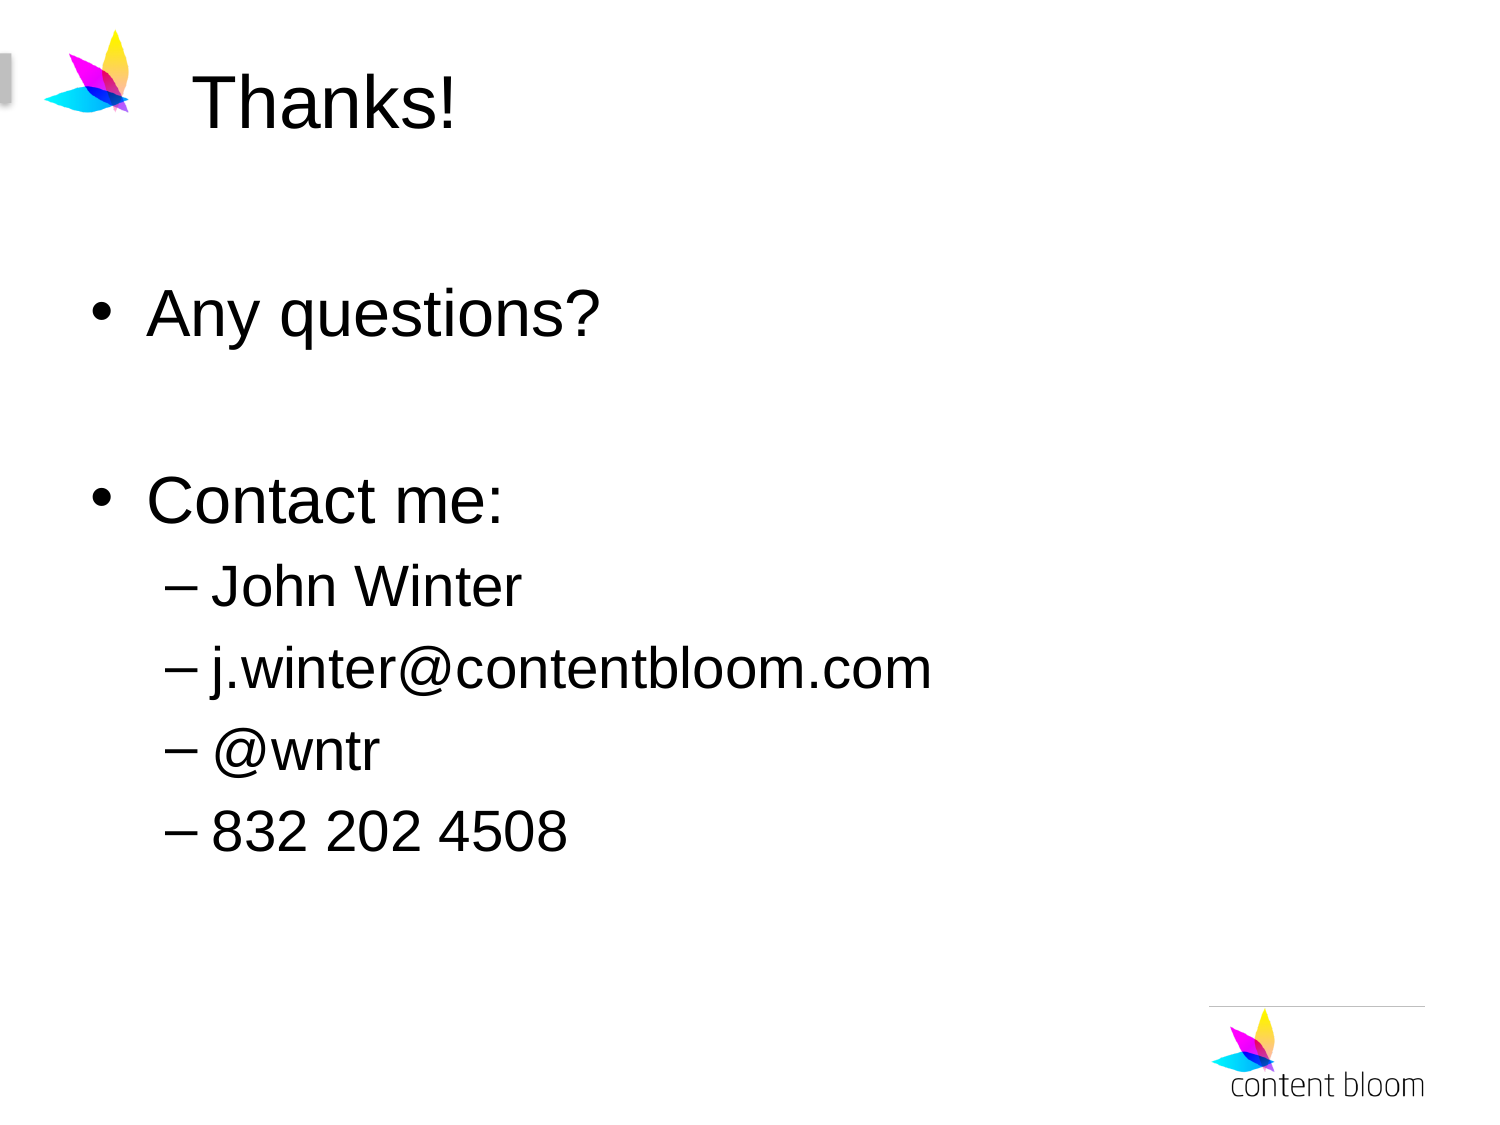

# Thanks!
Any questions?

Contact me:
John Winter
j.winter@contentbloom.com
@wntr
832 202 4508